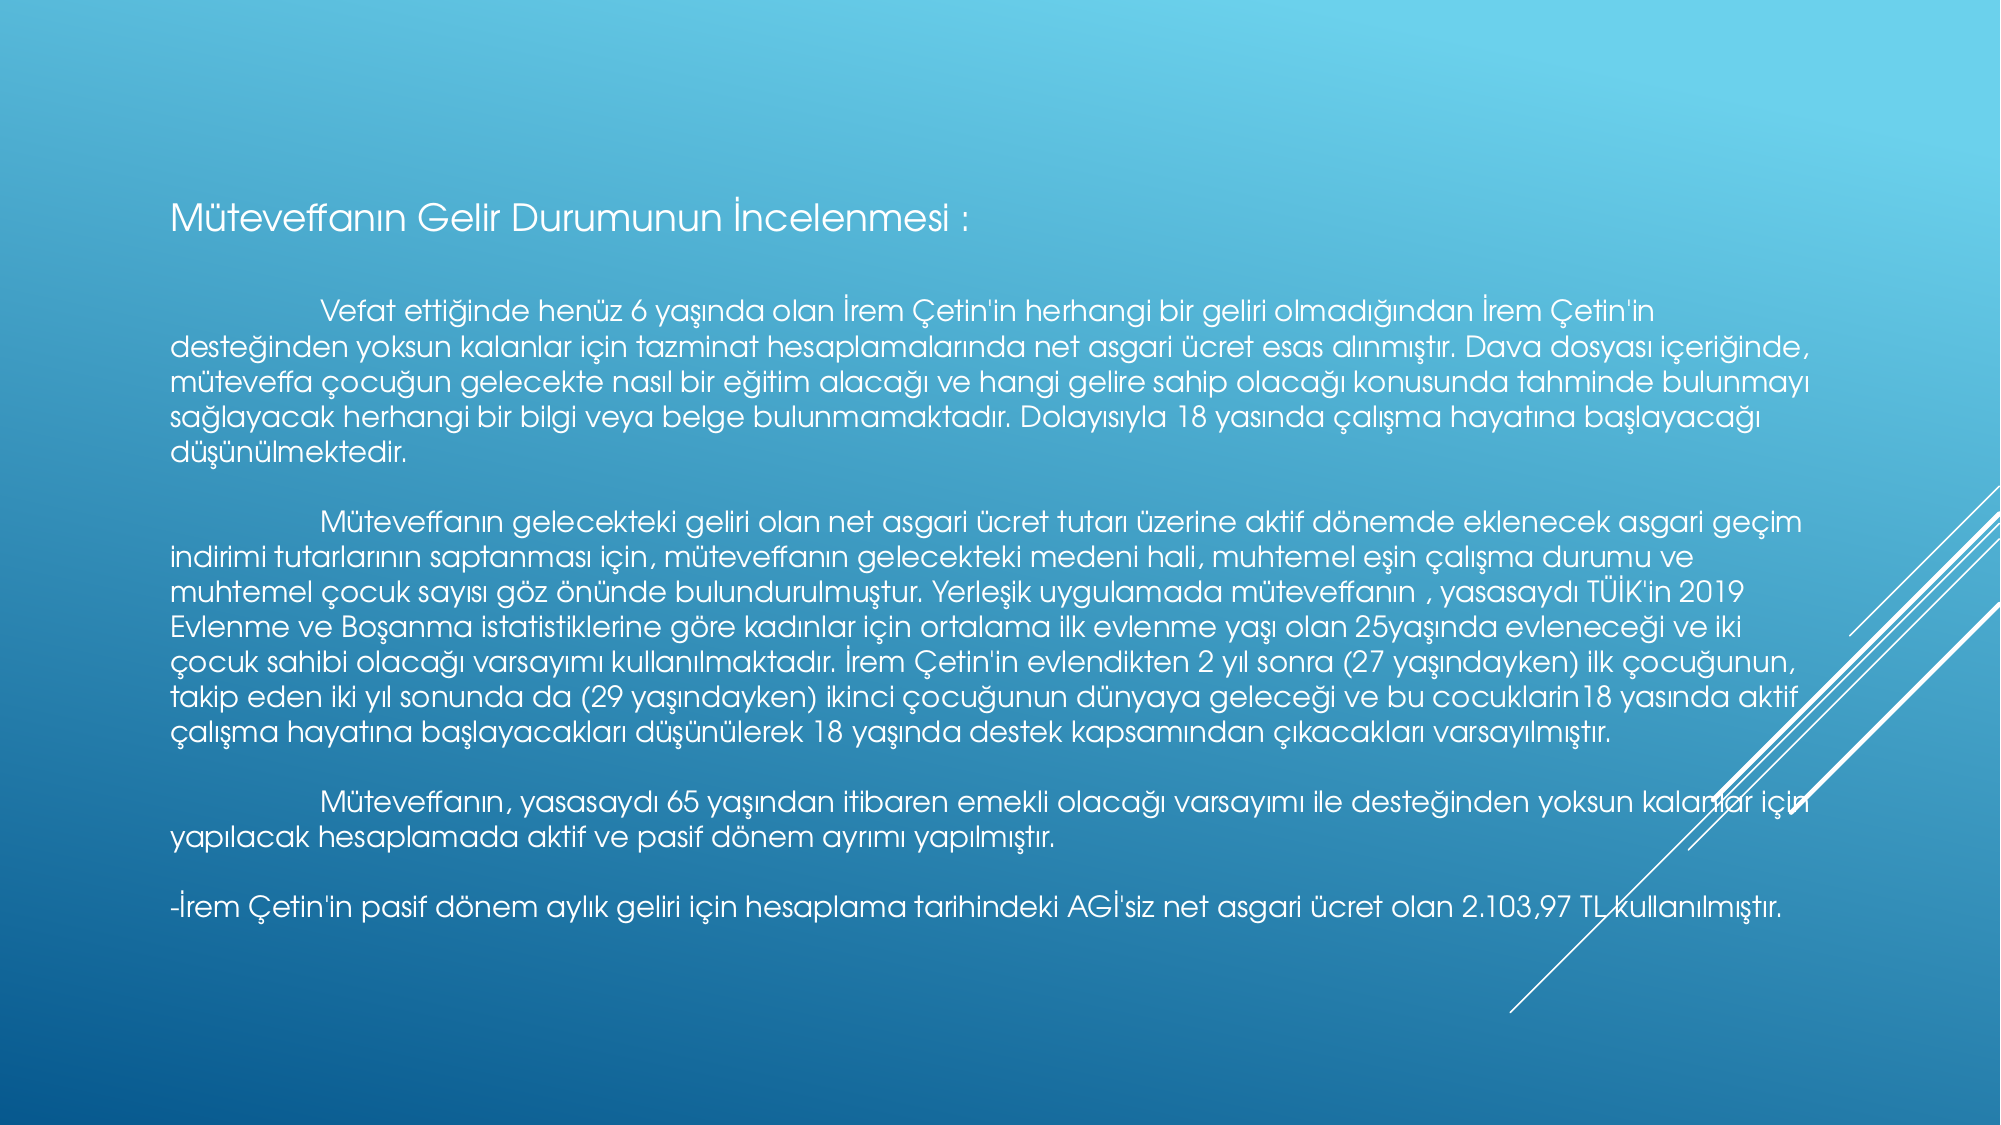

Müteveffanın Gelir Durumunun İncelenmesi :

	Vefat ettiğinde henüz 6 yaşında olan İrem Çetin'in herhangi bir geliri olmadığından İrem Çetin'in desteğinden yoksun kalanlar için tazminat hesaplamalarında net asgari ücret esas alınmıştır. Dava dosyası içeriğinde, müteveffa çocuğun gelecekte nasıl bir eğitim alacağı ve hangi gelire sahip olacağı konusunda tahminde bulunmayı sağlayacak herhangi bir bilgi veya belge bulunmamaktadır. Dolayısıyla 18 yasında çalışma hayatına başlayacağı düşünülmektedir.

	Müteveffanın gelecekteki geliri olan net asgari ücret tutarı üzerine aktif dönemde eklenecek asgari geçim indirimi tutarlarının saptanması için, müteveffanın gelecekteki medeni hali, muhtemel eşin çalışma durumu ve muhtemel çocuk sayısı göz önünde bulundurulmuştur. Yerleşik uygulamada müteveffanın , yasasaydı TÜİK'in 2019 Evlenme ve Boşanma istatistiklerine göre kadınlar için ortalama ilk evlenme yaşı olan 25yaşında evleneceği ve iki çocuk sahibi olacağı varsayımı kullanılmaktadır. İrem Çetin'in evlendikten 2 yıl sonra (27 yaşındayken) ilk çocuğunun, takip eden iki yıl sonunda da (29 yaşındayken) ikinci çocuğunun dünyaya geleceği ve bu cocuklarin18 yasında aktif çalışma hayatına başlayacakları düşünülerek 18 yaşında destek kapsamından çıkacakları varsayılmıştır.

	Müteveffanın, yasasaydı 65 yaşından itibaren emekli olacağı varsayımı ile desteğinden yoksun kalanlar için yapılacak hesaplamada aktif ve pasif dönem ayrımı yapılmıştır.

-İrem Çetin'in pasif dönem aylık geliri için hesaplama tarihindeki AGİ'siz net asgari ücret olan 2.103,97 TL kullanılmıştır.